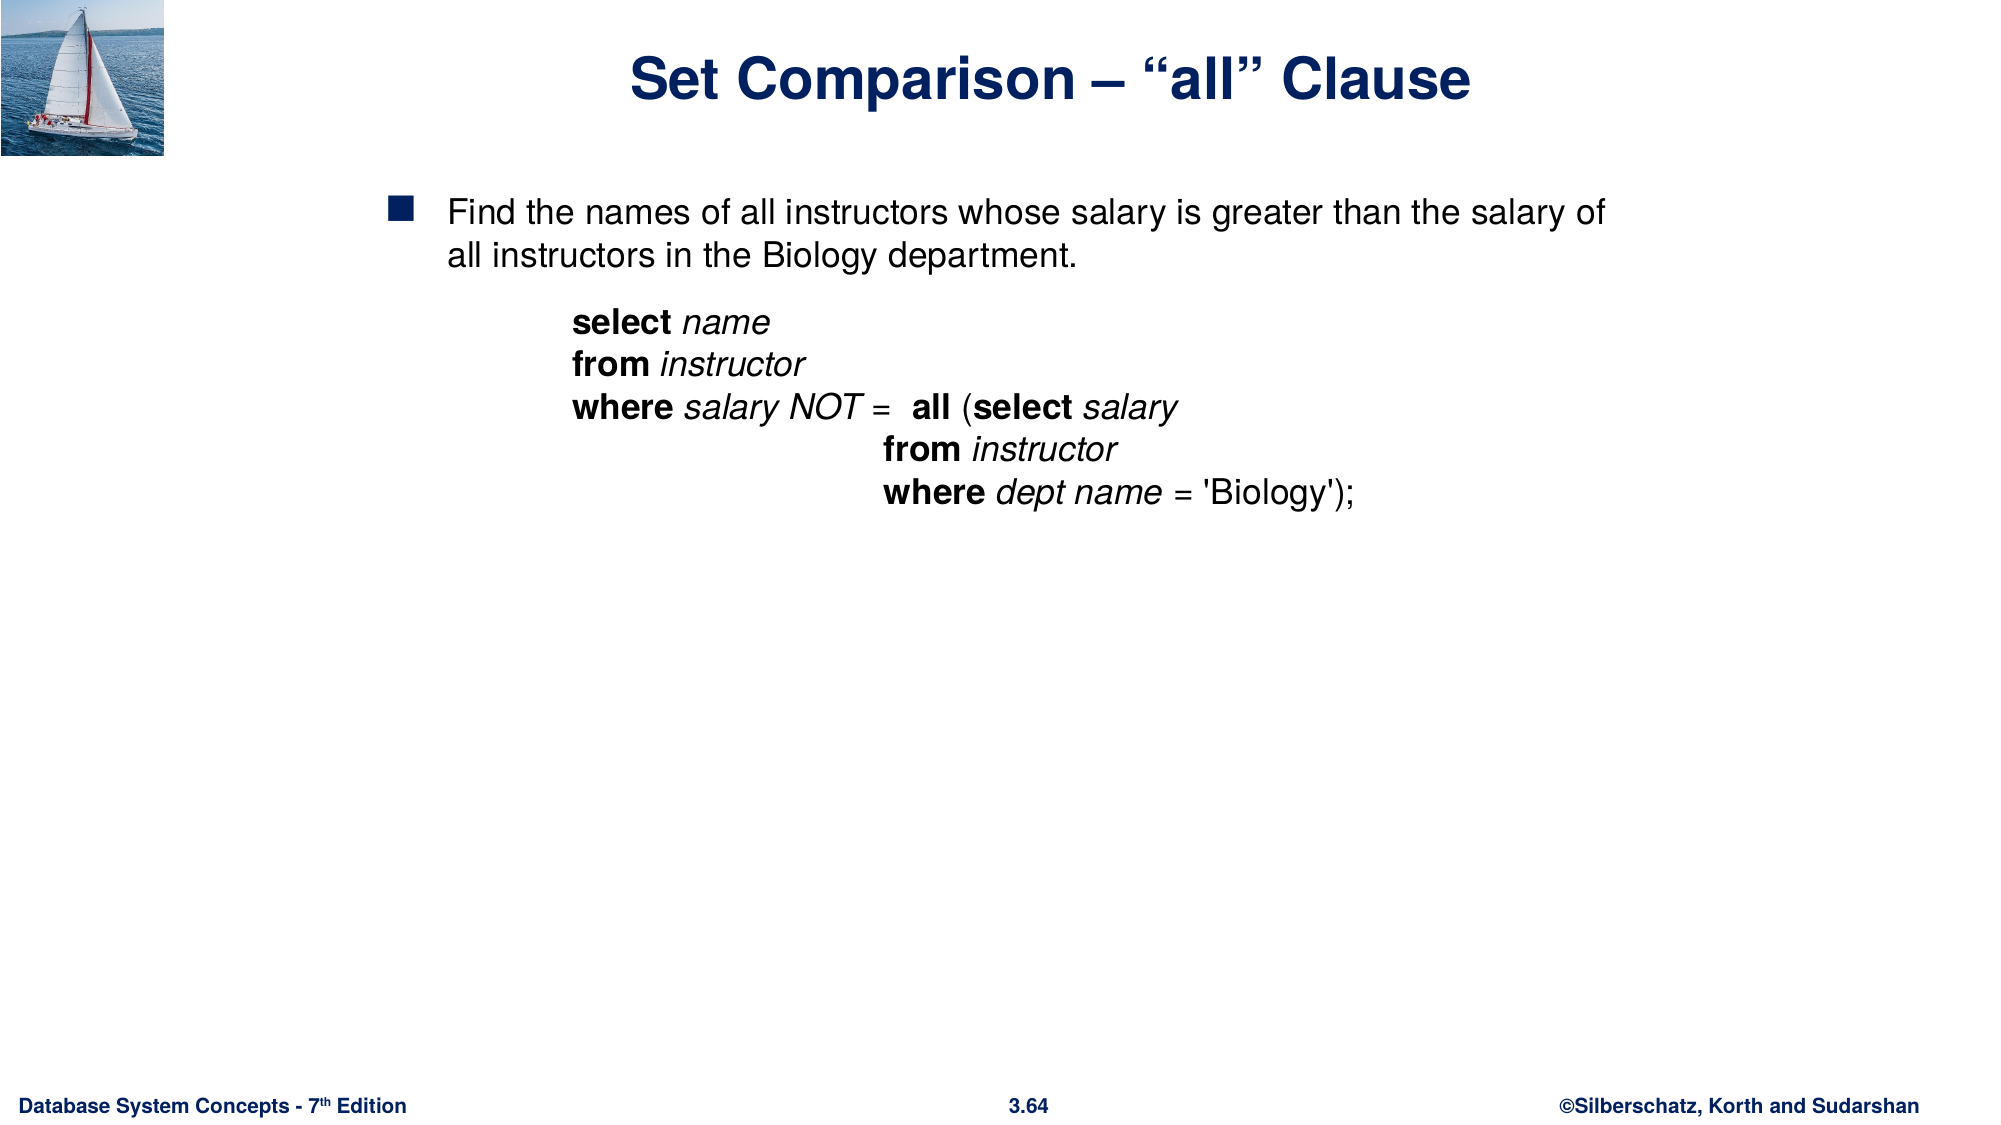

# Set Comparison – “all” Clause
Find the names of all instructors whose salary is greater than the salary of all instructors in the Biology department.
select name
from instructor
where salary NOT =  all (select salary
                                from instructor
                                where dept name = 'Biology');